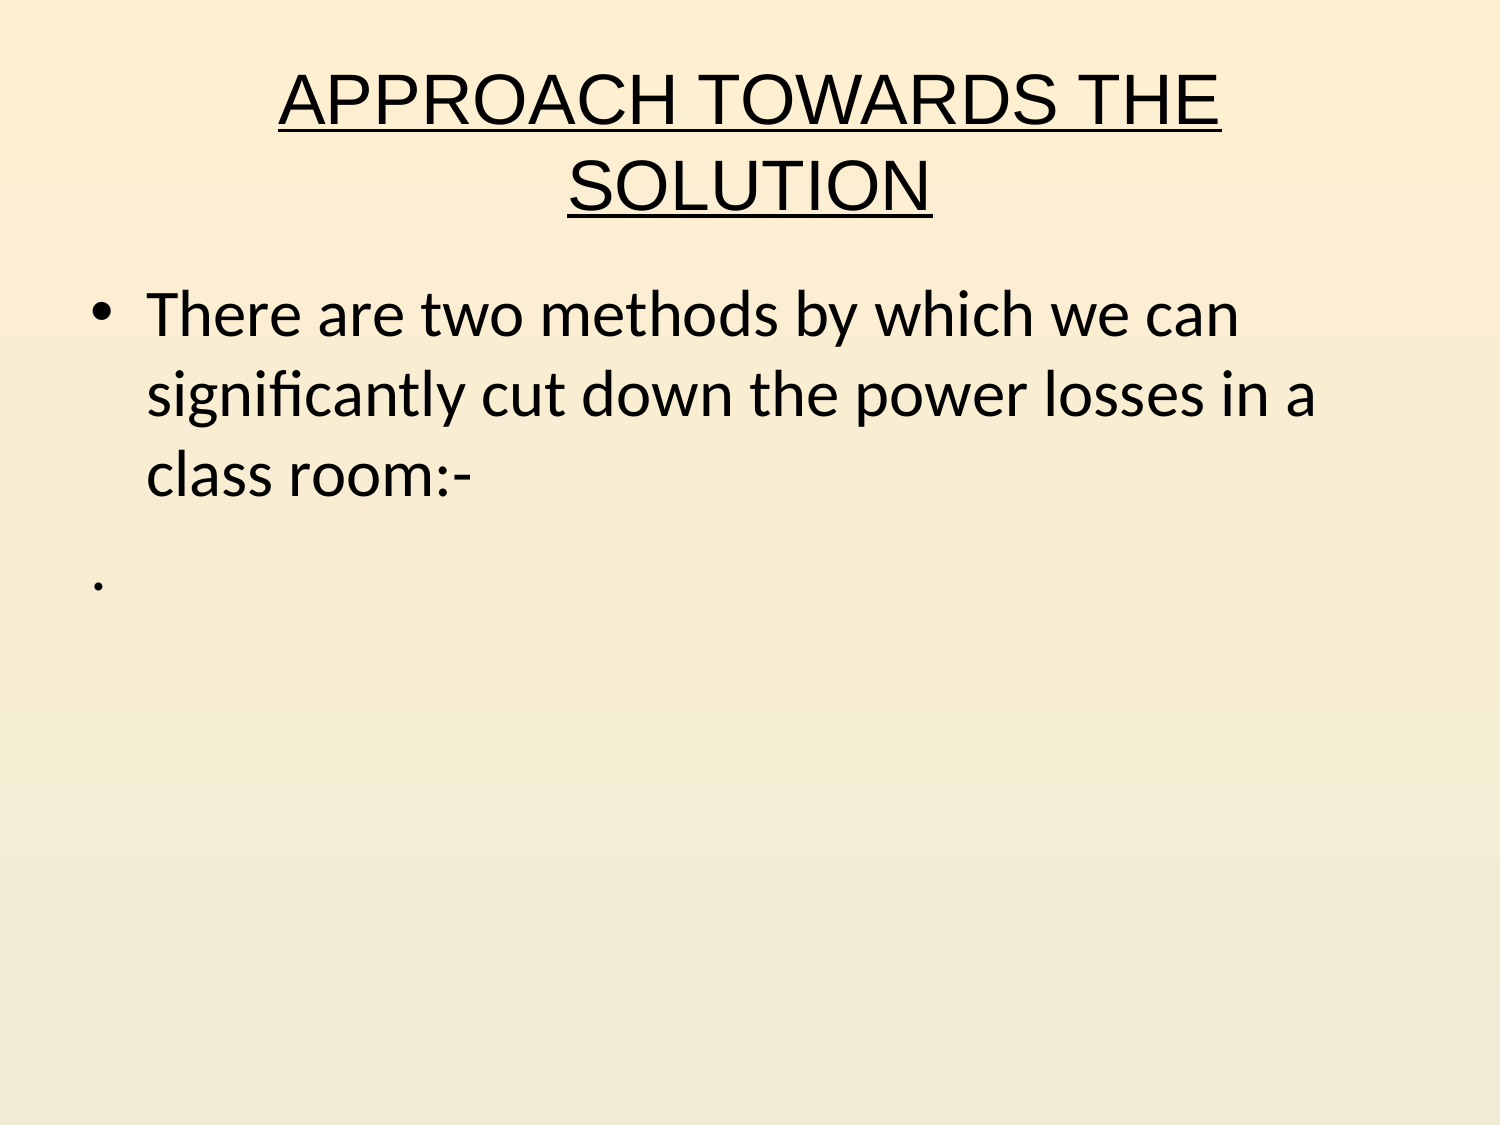

# APPROACH TOWARDS THE SOLUTION
There are two methods by which we can significantly cut down the power losses in a class room:-
.